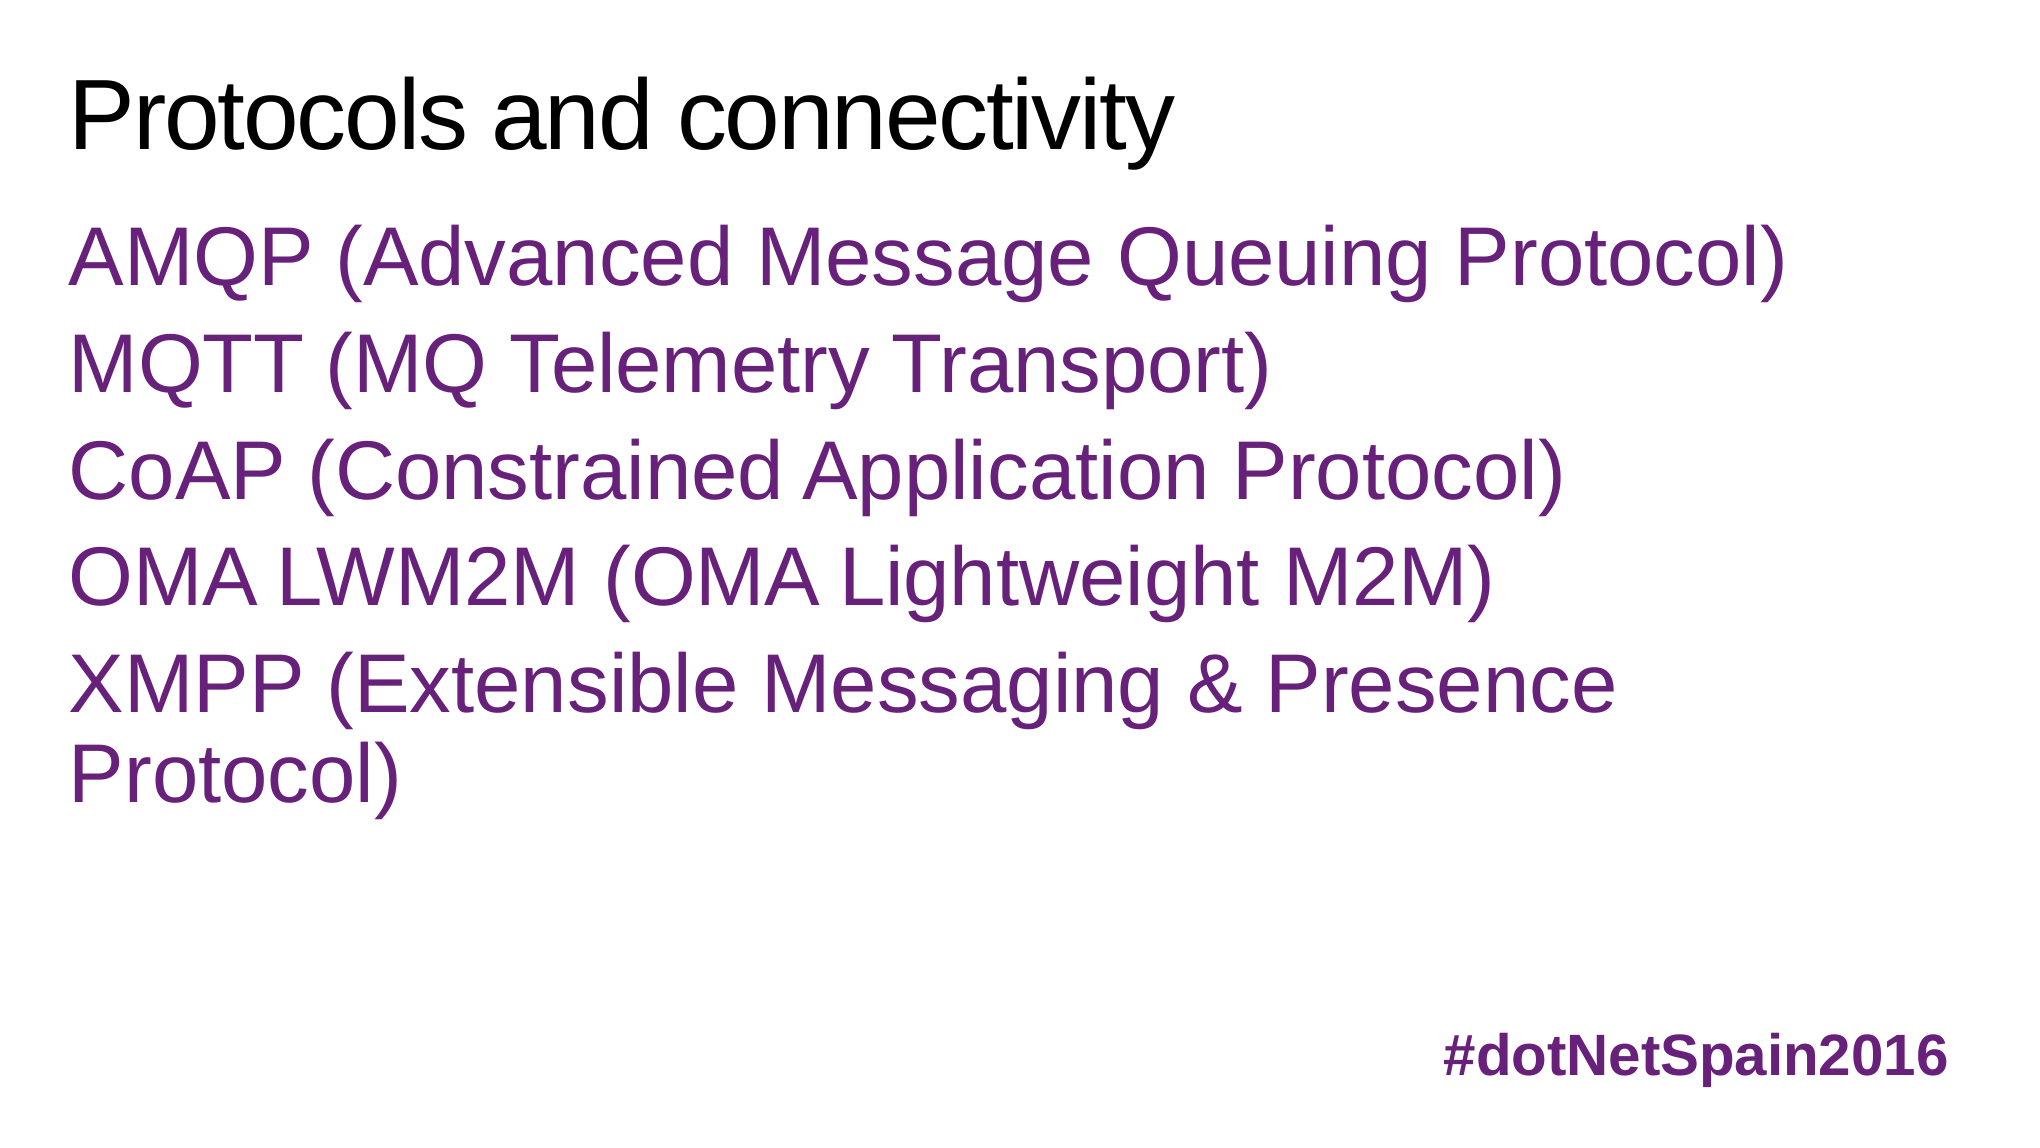

# Protocols and connectivity
AMQP (Advanced Message Queuing Protocol)
MQTT (MQ Telemetry Transport)
CoAP (Constrained Application Protocol)
OMA LWM2M (OMA Lightweight M2M)
XMPP (Extensible Messaging & Presence Protocol)